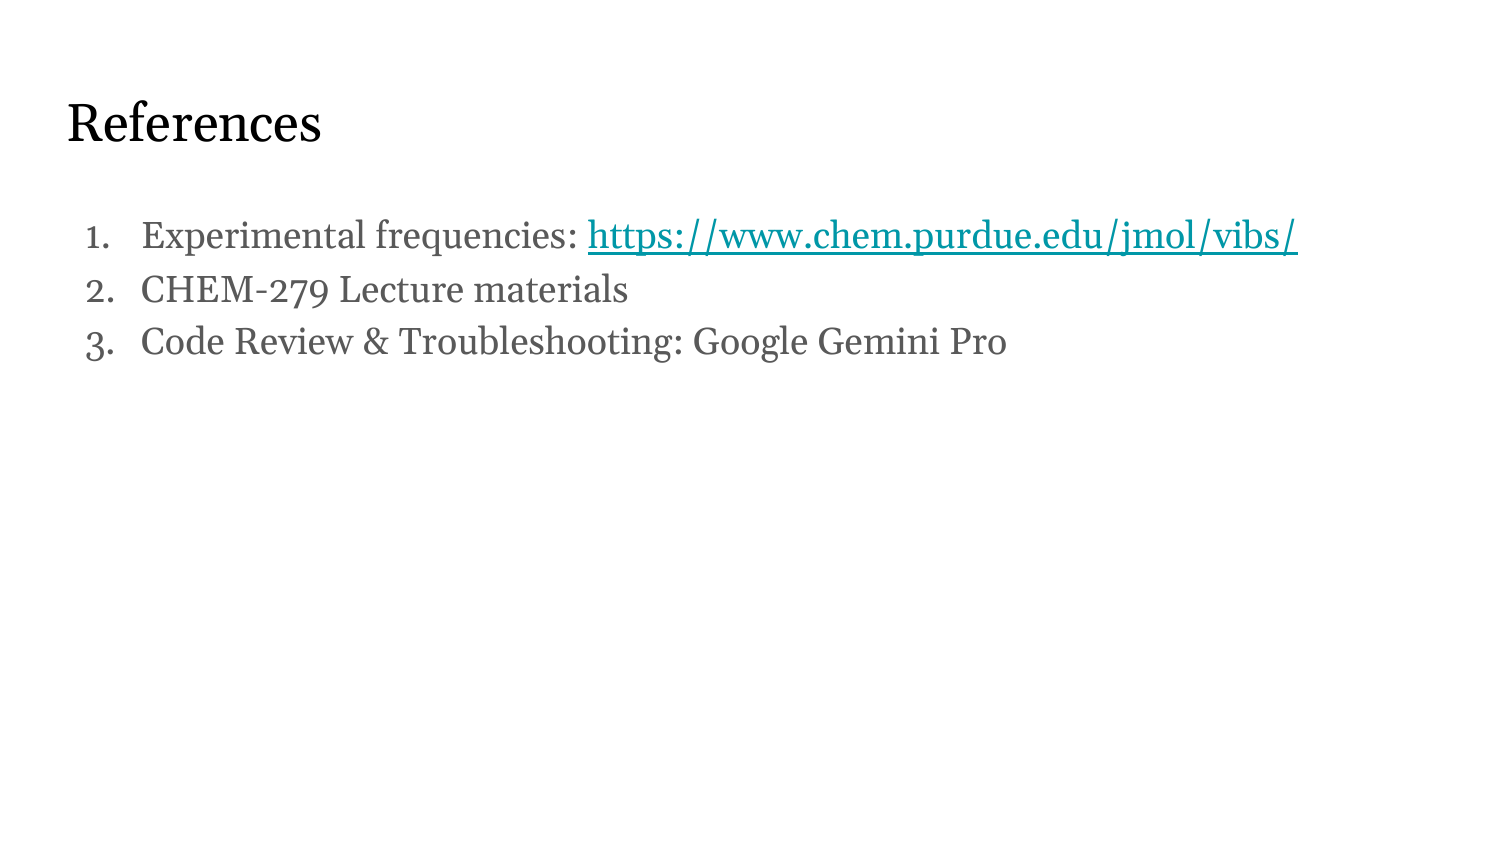

# References
Experimental frequencies: https://www.chem.purdue.edu/jmol/vibs/
CHEM-279 Lecture materials
Code Review & Troubleshooting: Google Gemini Pro